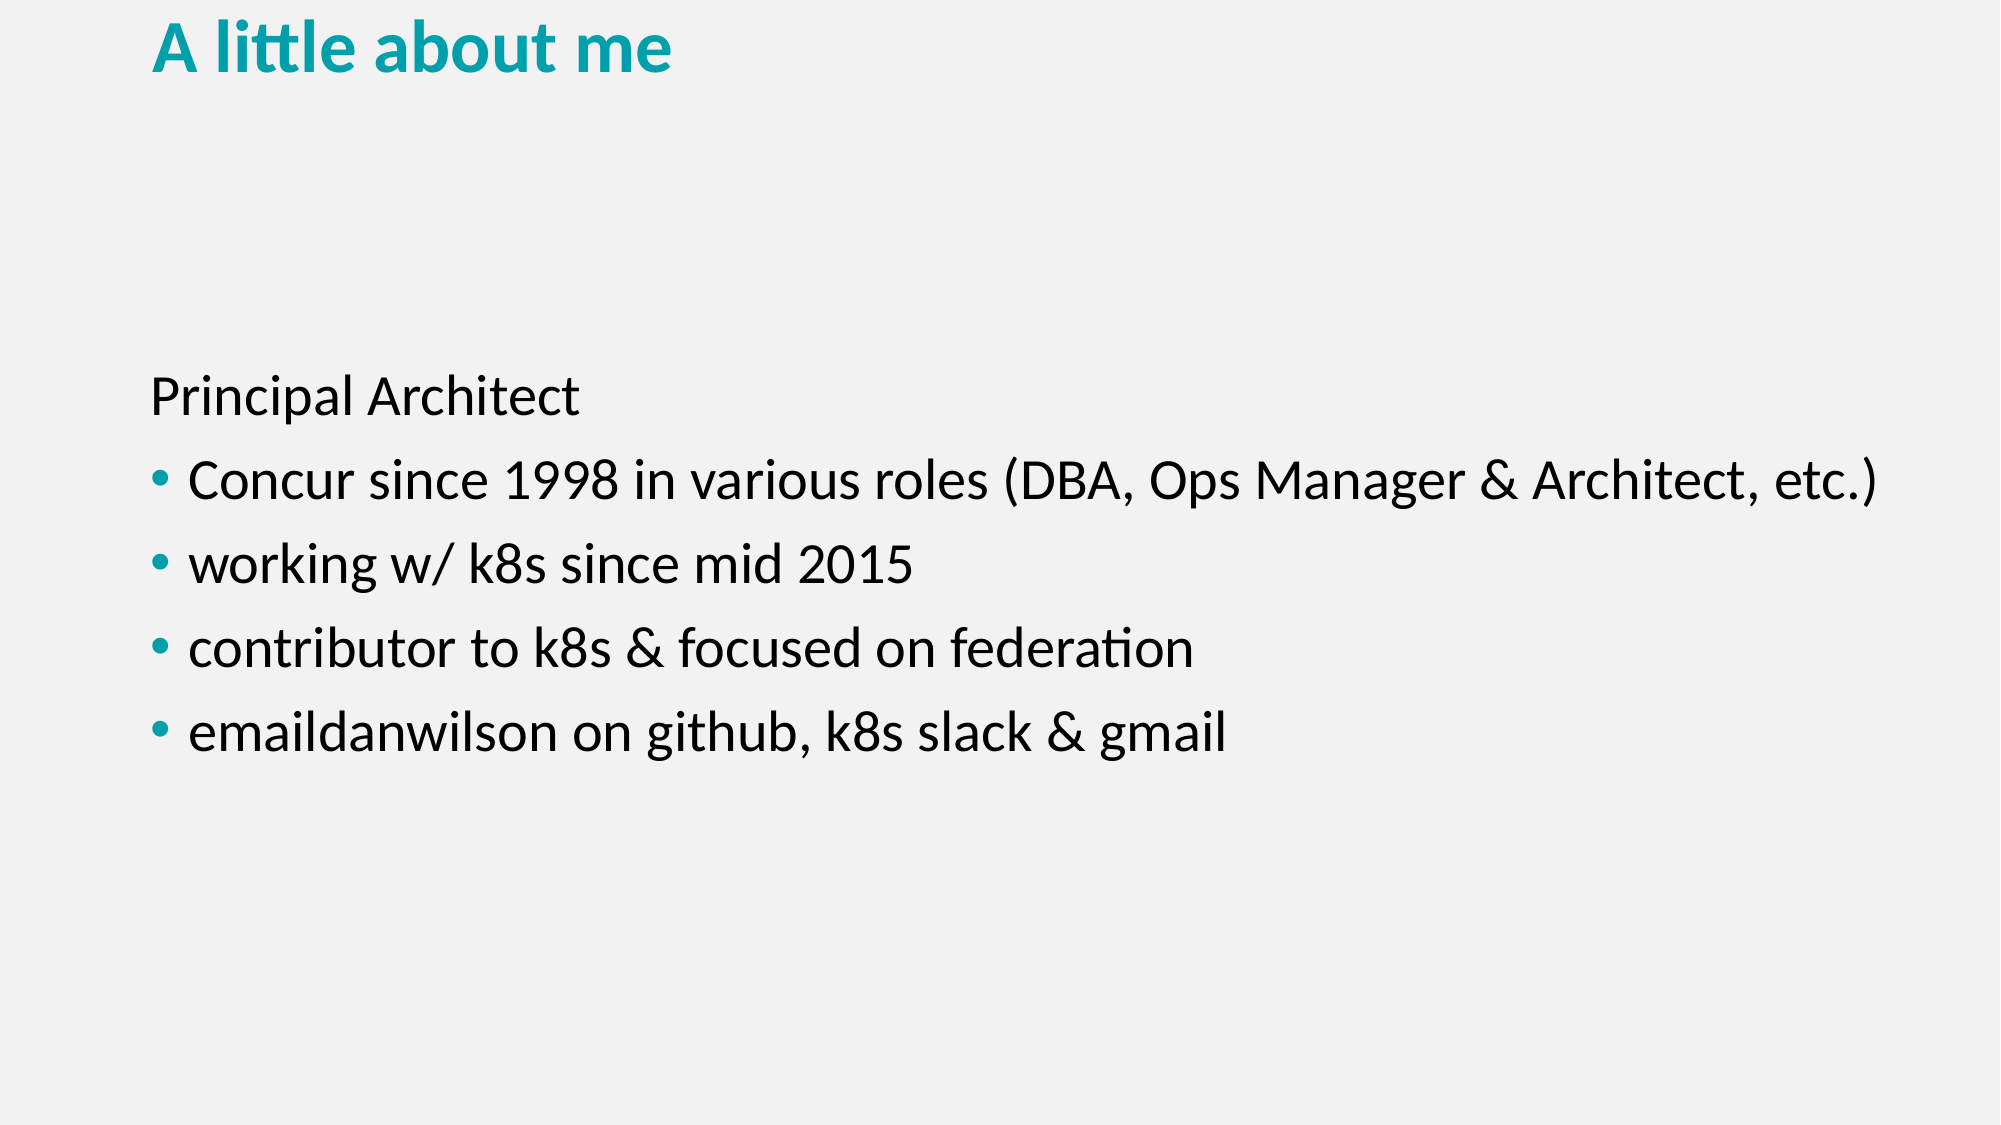

# A little about me
Principal Architect
Concur since 1998 in various roles (DBA, Ops Manager & Architect, etc.)
working w/ k8s since mid 2015
contributor to k8s & focused on federation
emaildanwilson on github, k8s slack & gmail